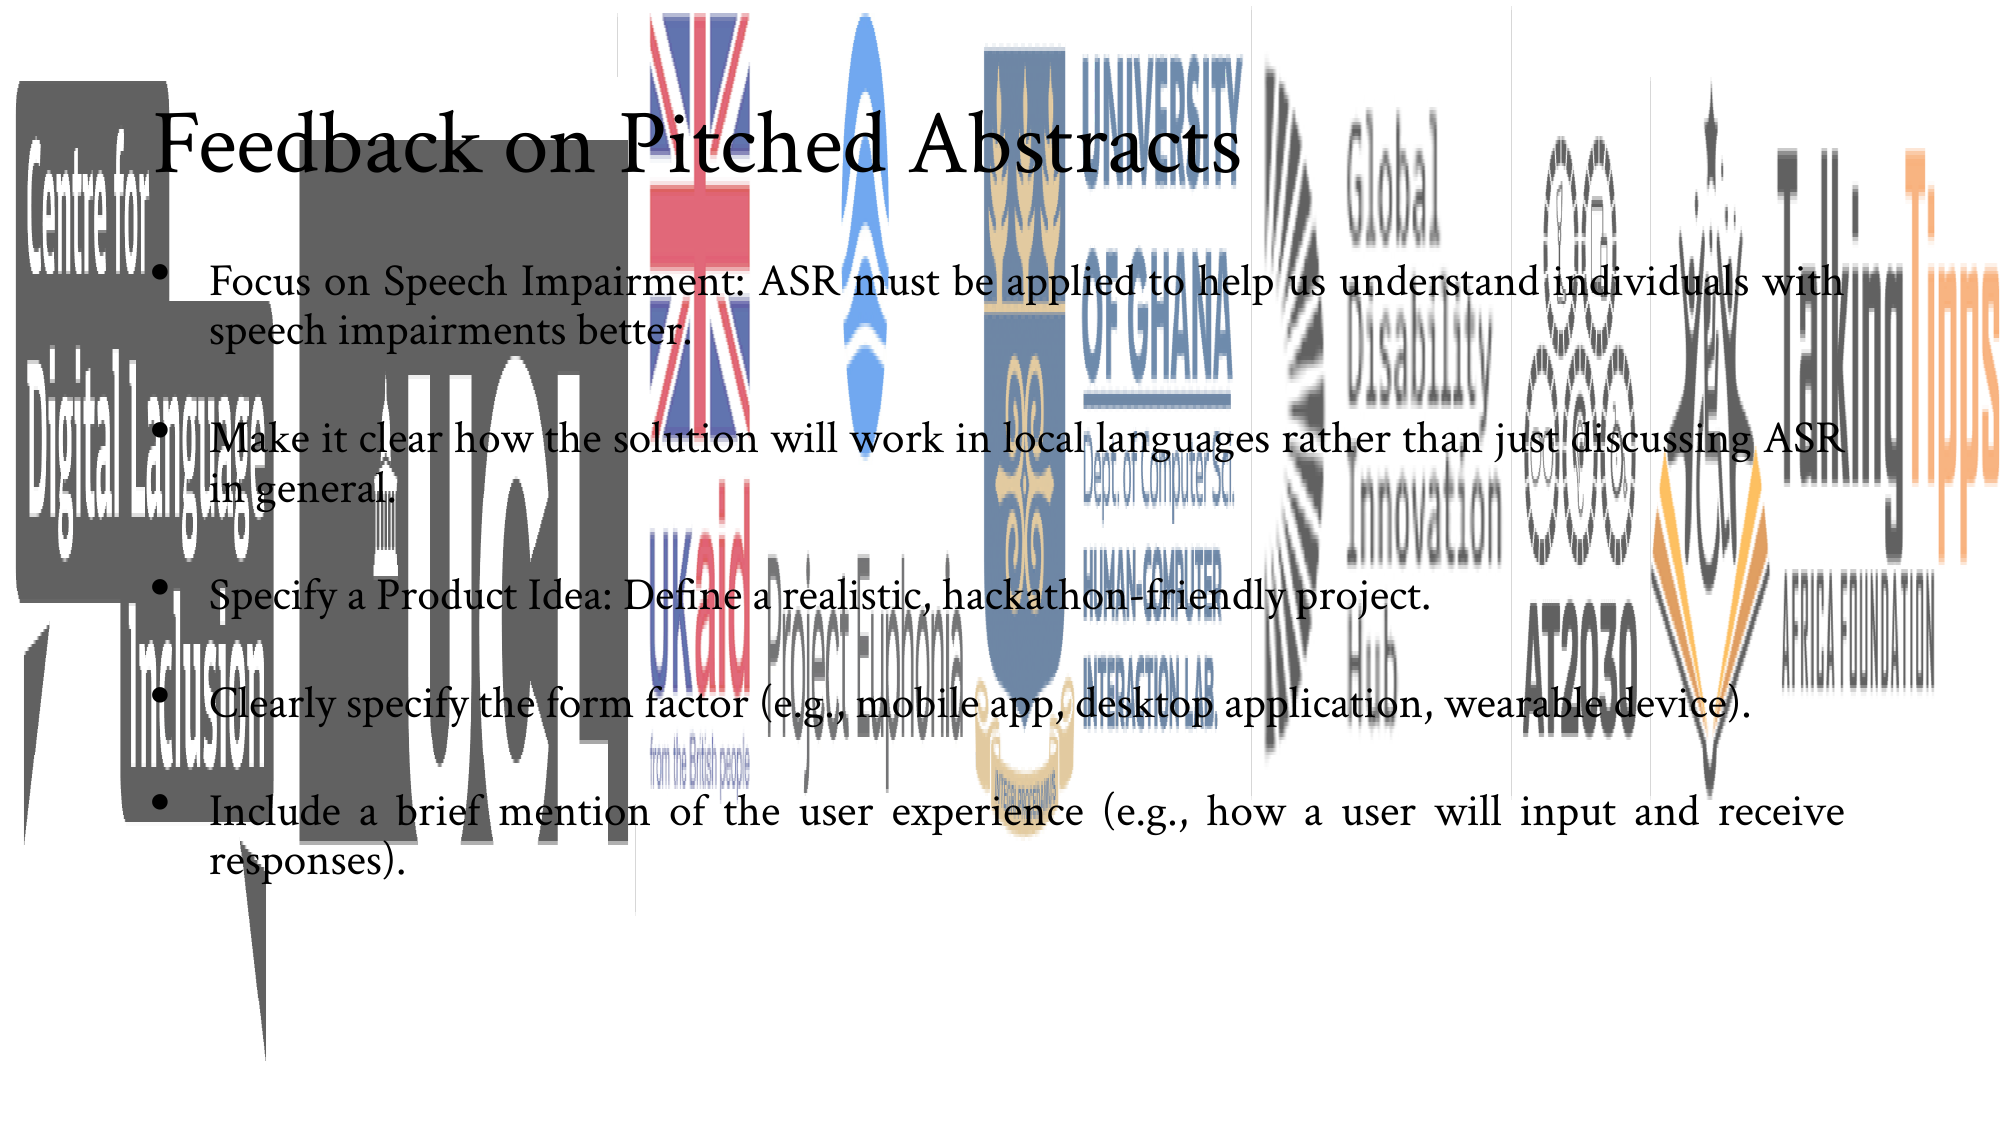

# Feedback on Pitched Abstracts
Focus on Speech Impairment: ASR must be applied to help us understand individuals with speech impairments better.
Make it clear how the solution will work in local languages rather than just discussing ASR in general.
Specify a Product Idea: Define a realistic, hackathon-friendly project.
Clearly specify the form factor (e.g., mobile app, desktop application, wearable device).
Include a brief mention of the user experience (e.g., how a user will input and receive responses).